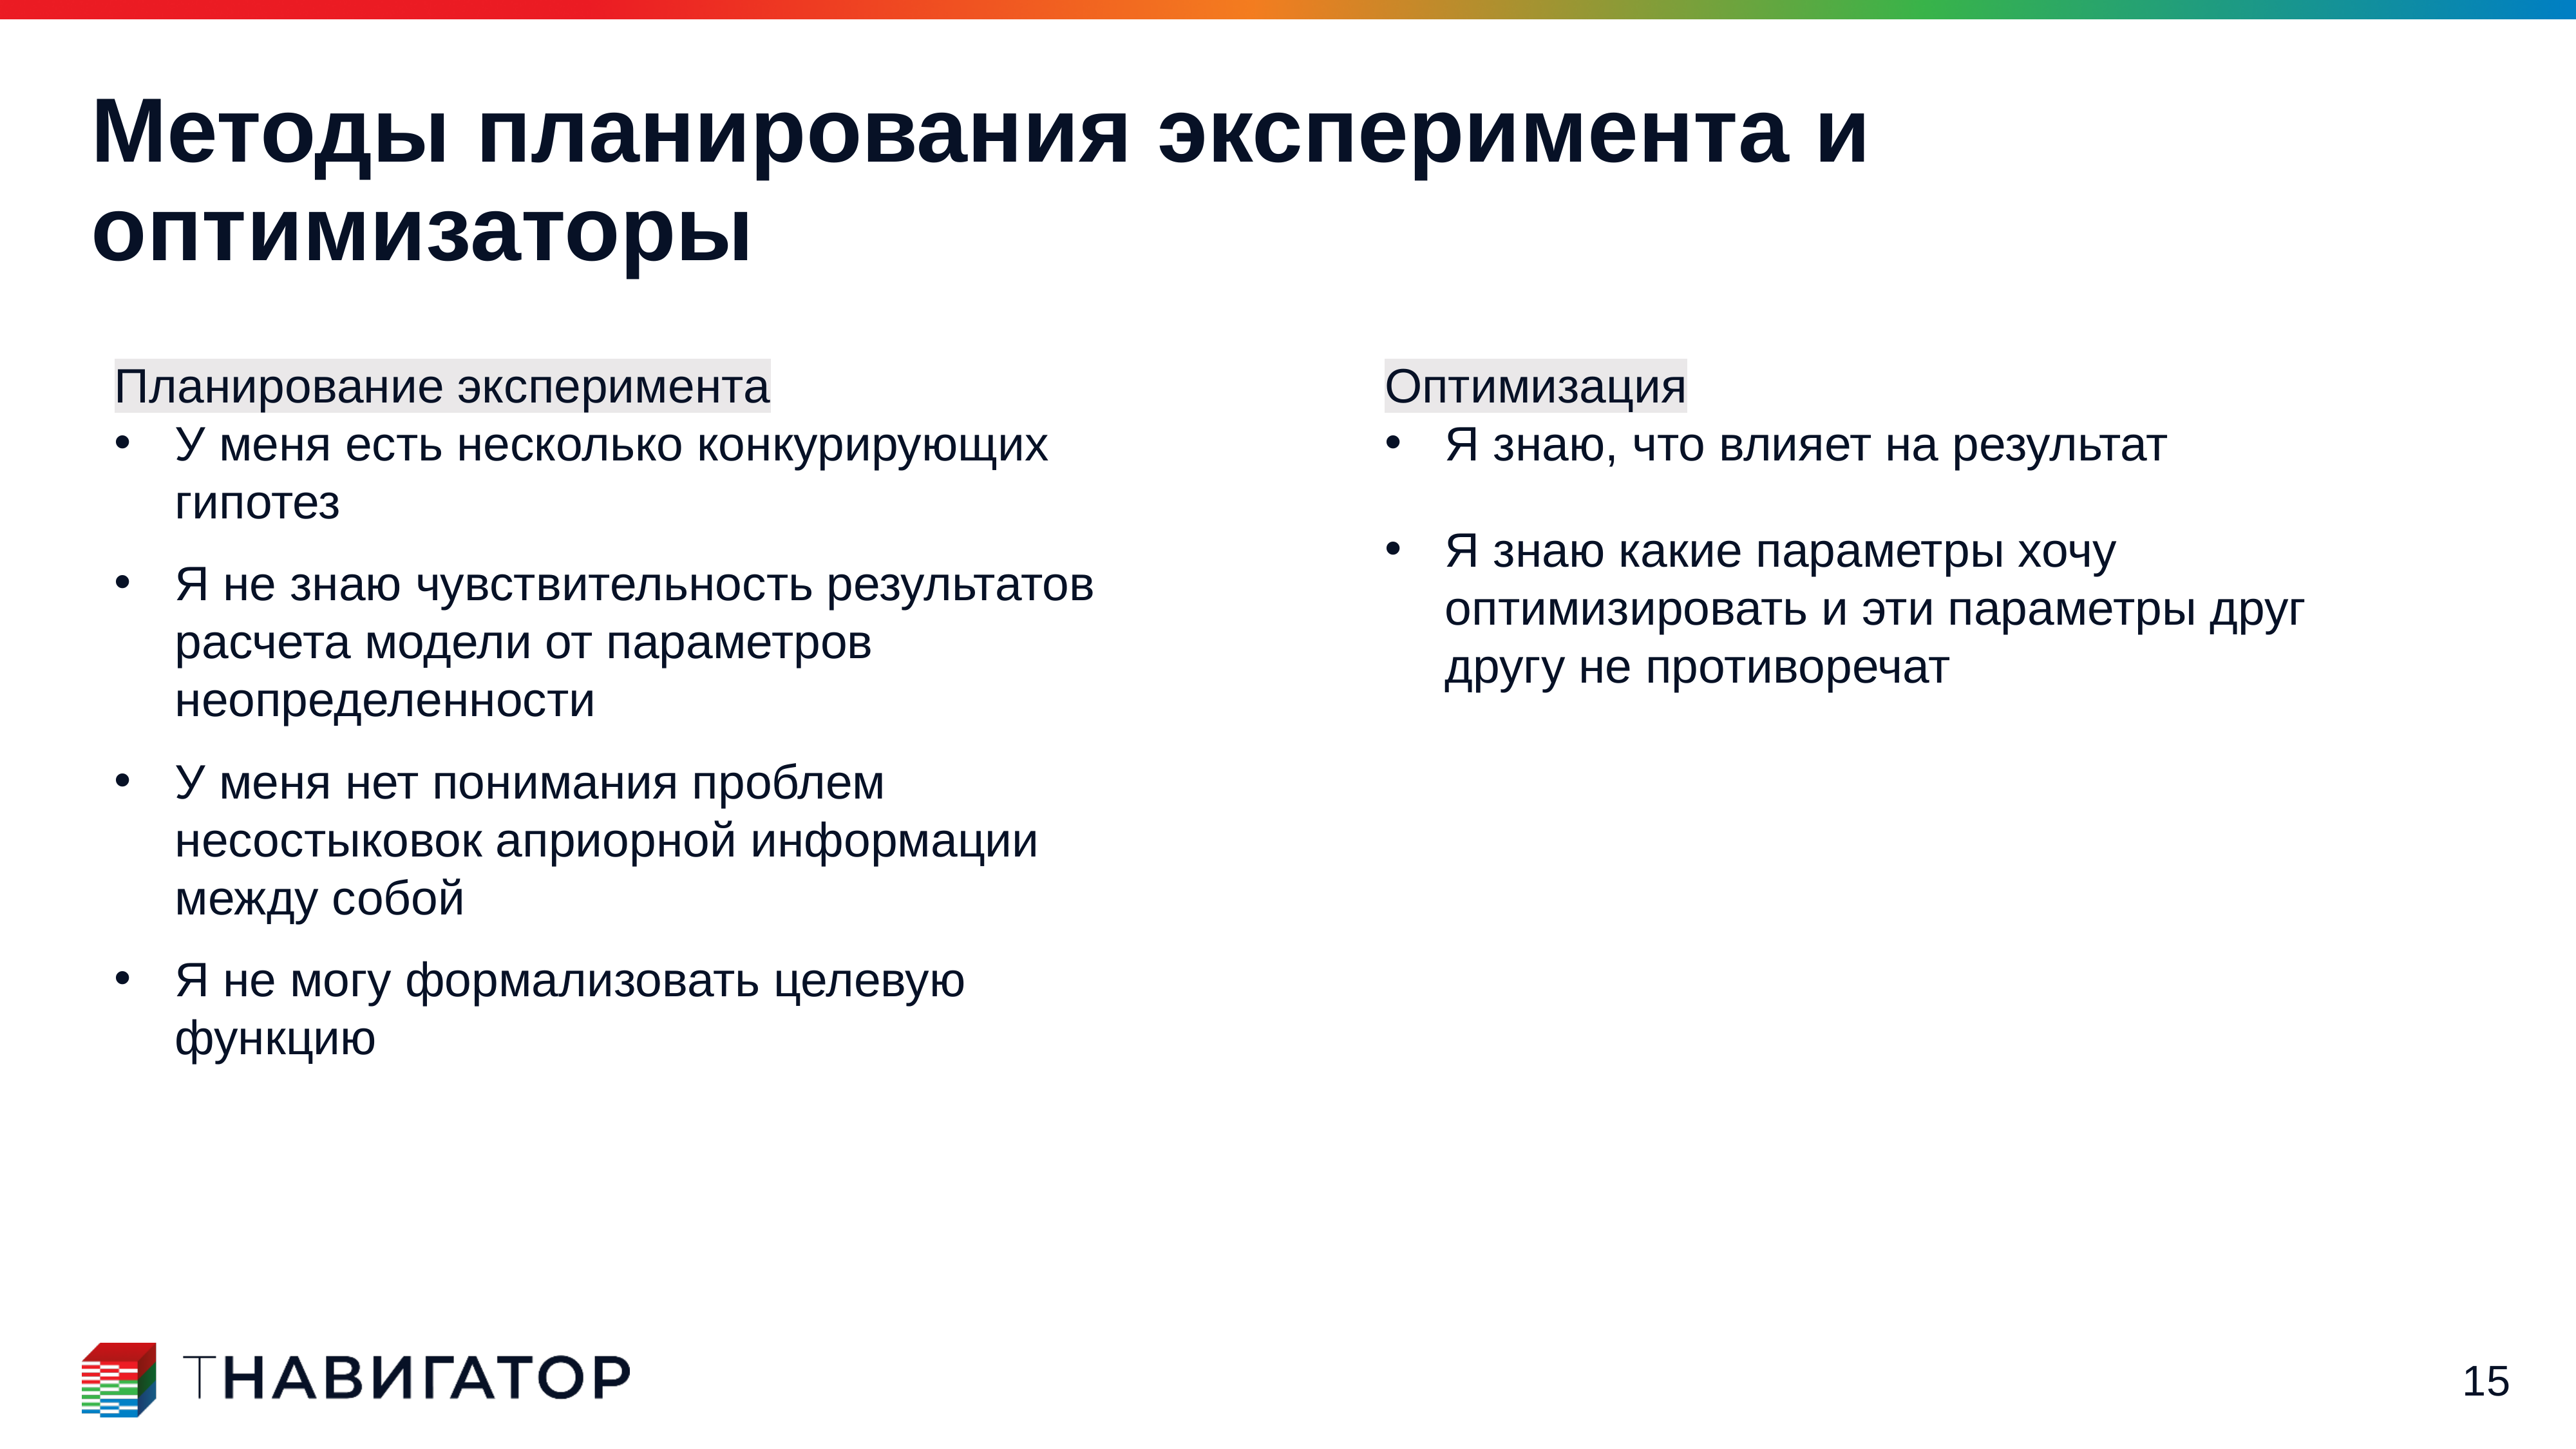

# Методы планирования эксперимента и оптимизаторы
Планирование эксперимента
У меня есть несколько конкурирующих гипотез
Я не знаю чувствительность результатов расчета модели от параметров неопределенности
У меня нет понимания проблем несостыковок априорной информации между собой
Я не могу формализовать целевую функцию

Оптимизация
Я знаю, что влияет на результат
Я знаю какие параметры хочу оптимизировать и эти параметры друг другу не противоречат
15